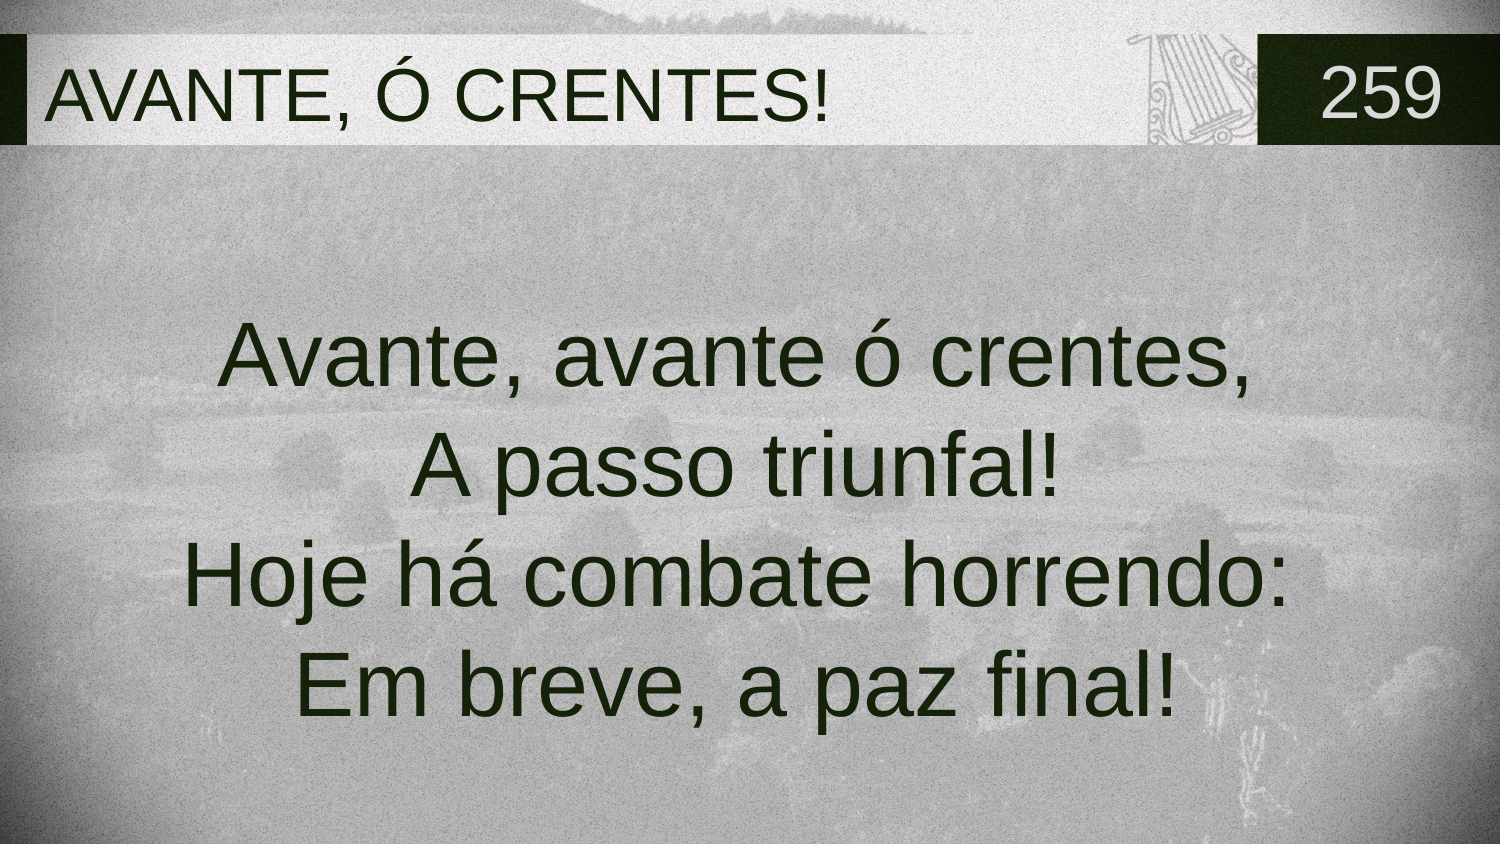

# AVANTE, Ó CRENTES!
259
Avante, avante ó crentes,
A passo triunfal!
Hoje há combate horrendo:
Em breve, a paz final!